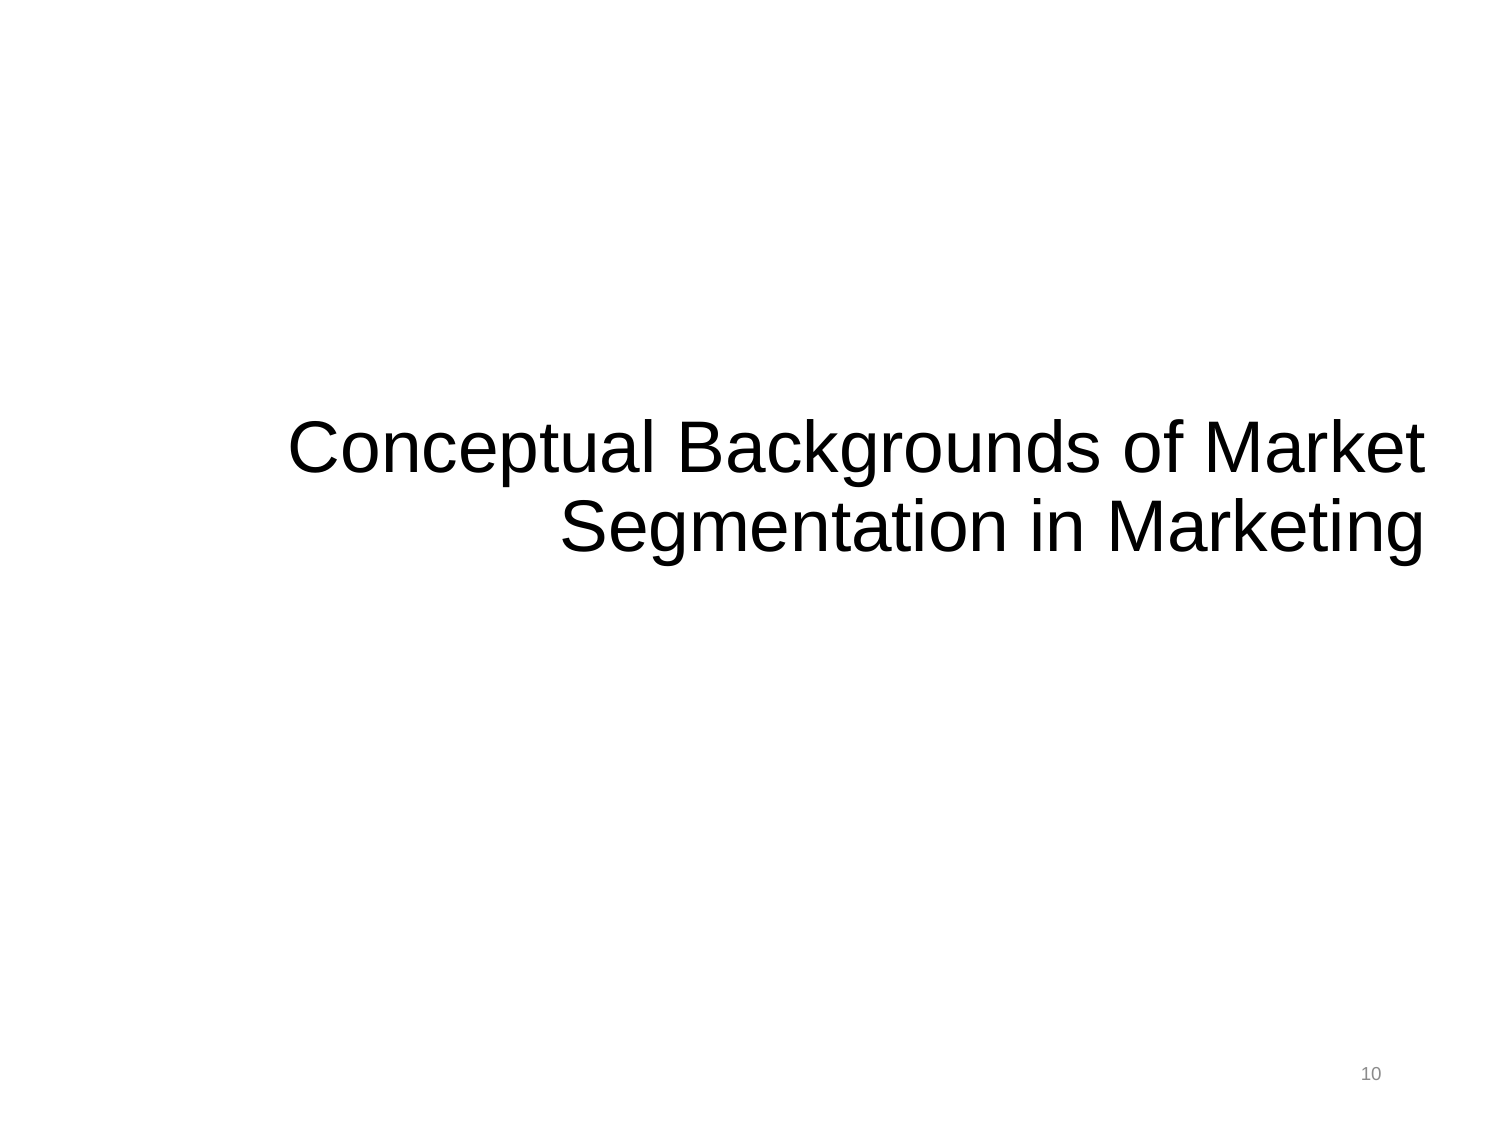

# Conceptual Backgrounds of Market Segmentation in Marketing
10